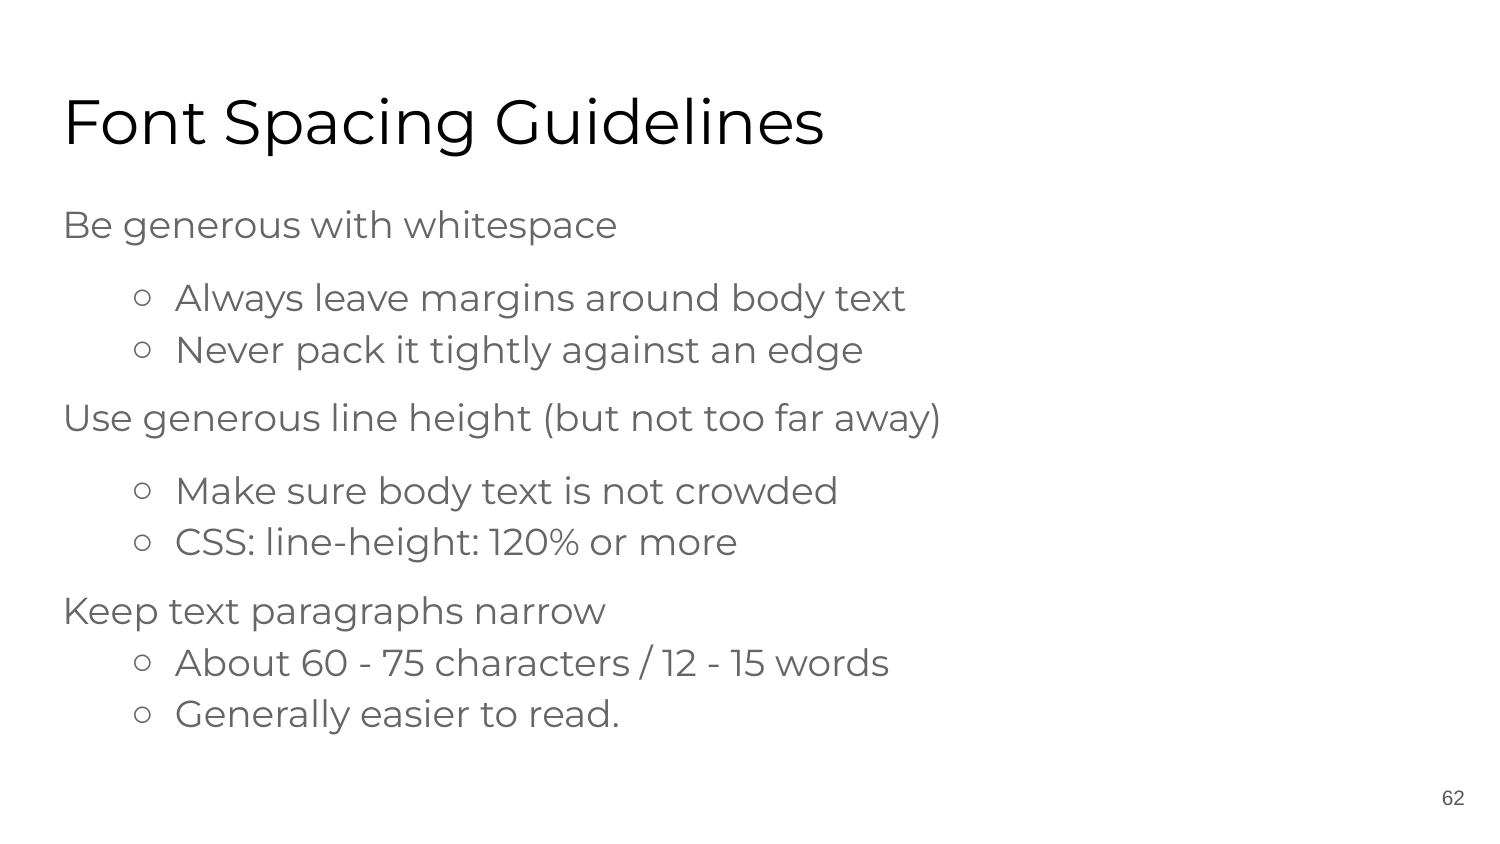

# Font Spacing Guidelines
Be generous with whitespace
Always leave margins around body text
Never pack it tightly against an edge
Use generous line height (but not too far away)
Make sure body text is not crowded
CSS: line-height: 120% or more
Keep text paragraphs narrow
About 60 - 75 characters / 12 - 15 words
Generally easier to read.
62